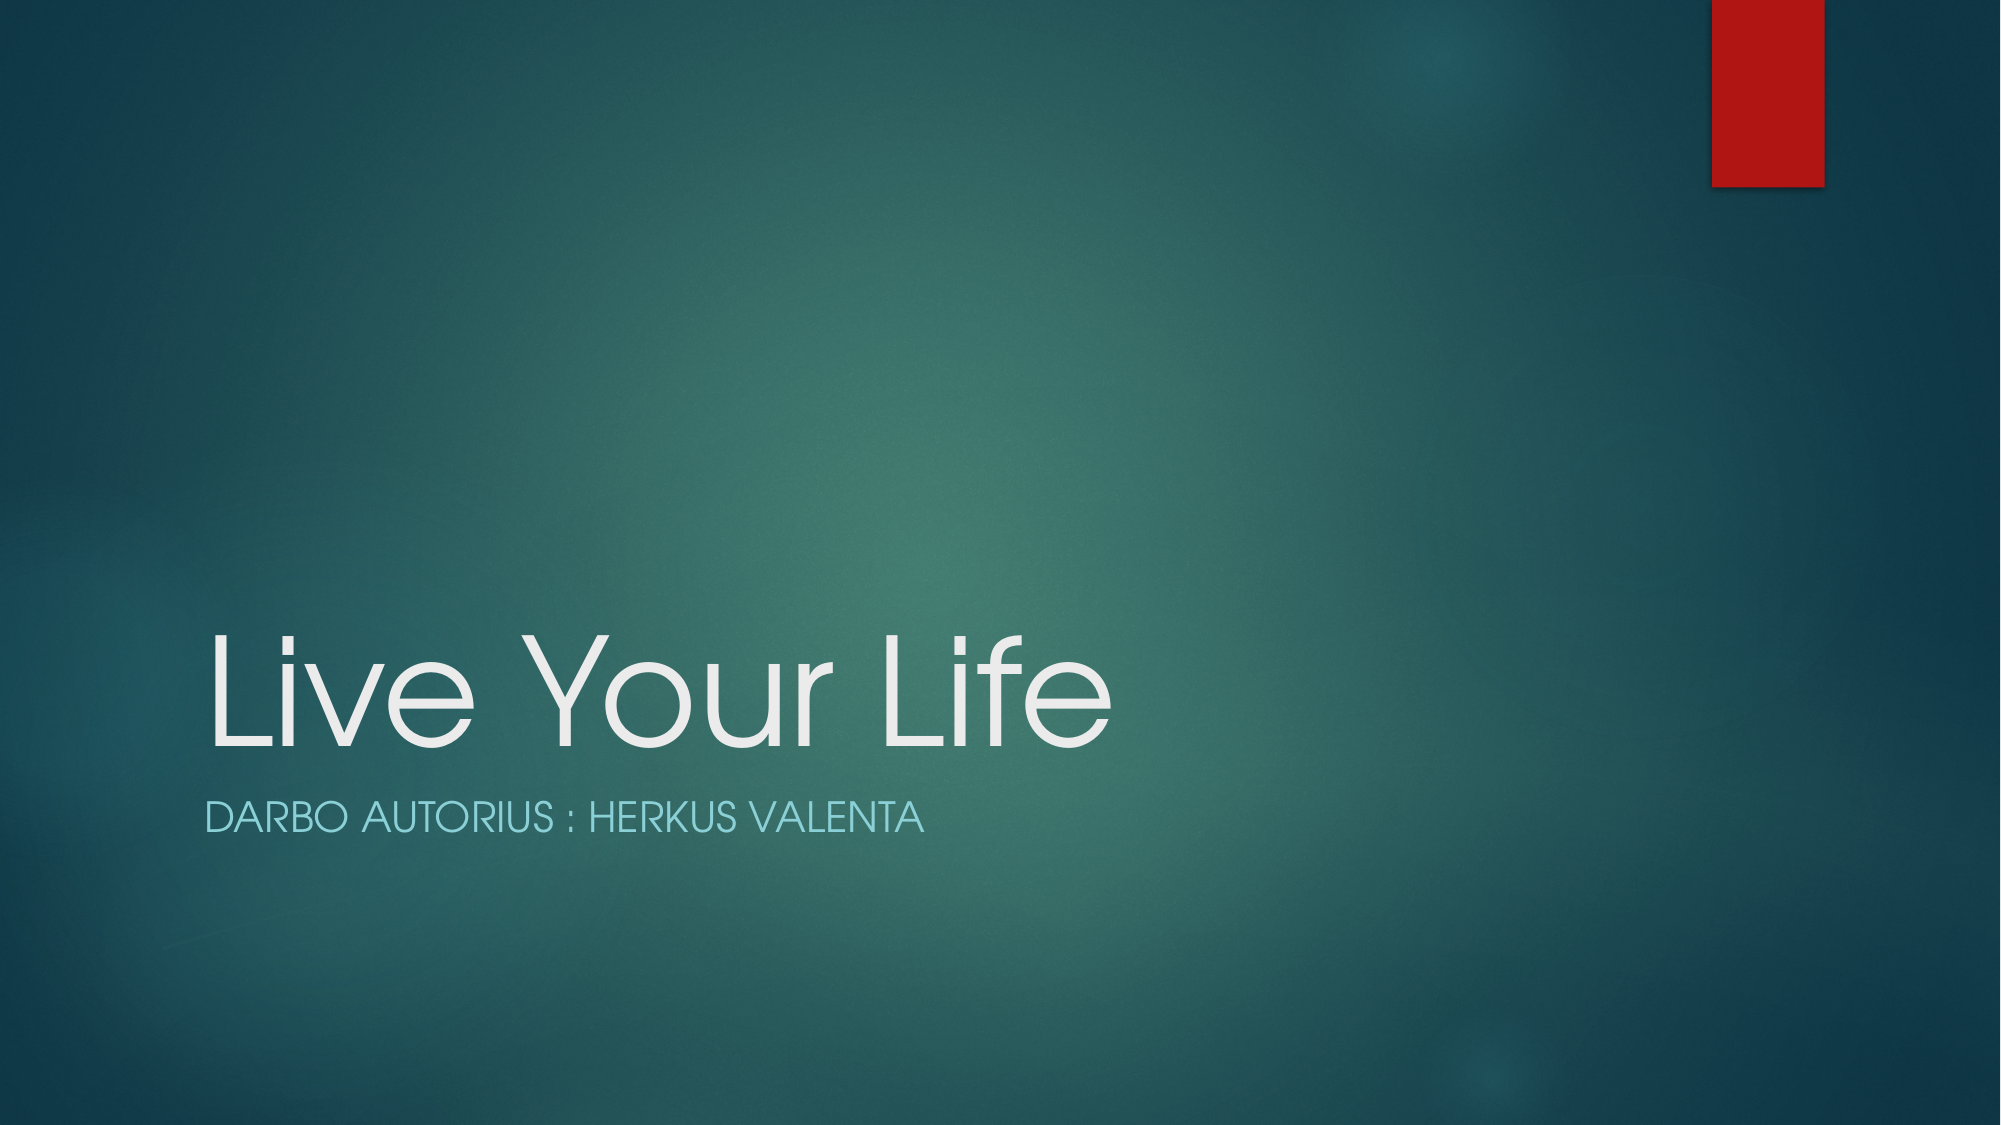

# Live Your Life
Darbo autorius : Herkus Valenta